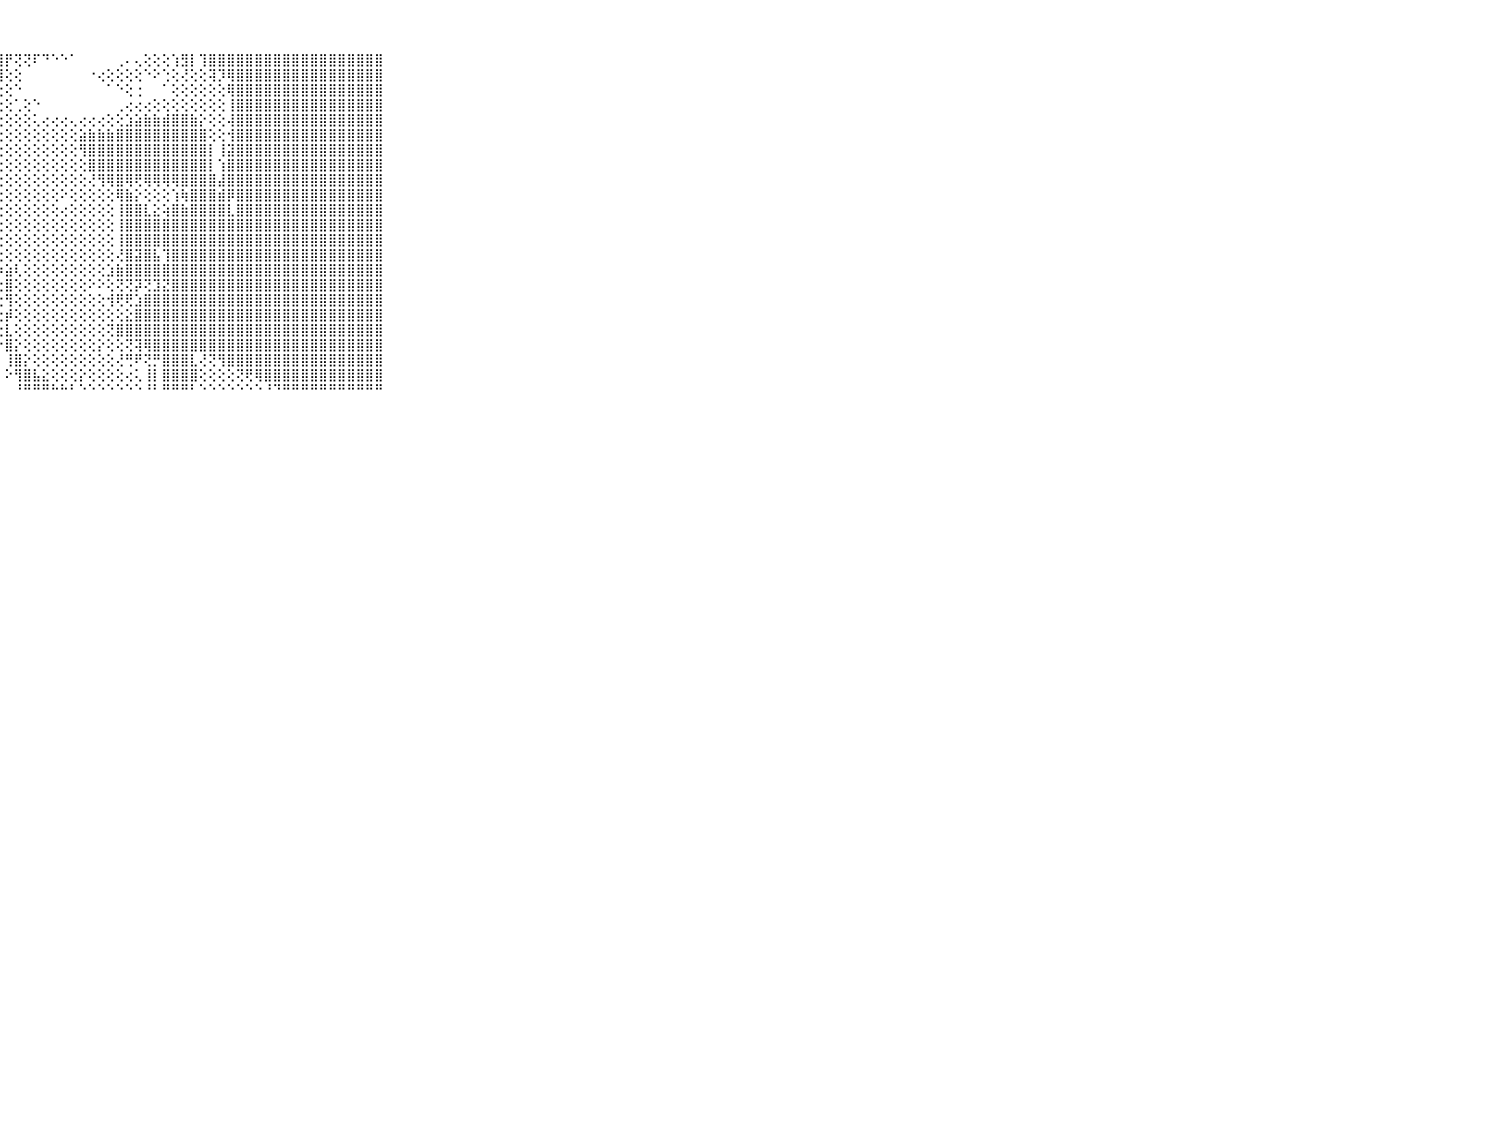

⠀⠀⠀⠀⠀⠀⠀⠀⠀⠀⠀⣿⣿⣿⣿⣿⣿⣿⣿⣿⣿⣿⣿⣿⣿⣿⣿⣿⡟⢝⢝⠏⠙⠑⠑⠁⠀⠀⠀⠀⢀⠄⢄⢕⢕⢕⢱⣻⡇⢹⣿⣿⣿⣿⣿⣿⣿⣿⣿⣿⣿⣿⣿⣿⣿⣿⣿⣿⣿⠀⠀⠀⠀⠀⠀⠀⠀⠀⠀⠀⠀
⠀⠀⠀⠀⠀⠀⠀⠀⠀⠀⠀⣿⣿⣿⣿⣿⣿⣿⣿⣿⣿⣿⣿⣿⣿⣿⣿⣿⢕⢕⠀⠀⠀⠀⠀⠀⠀⠐⢔⢕⢕⢕⢕⠑⠕⢑⢕⢜⢕⢕⢽⡹⢿⣿⣿⣿⣿⣿⣿⣿⣿⣿⣿⣿⣿⣿⣿⣿⣿⠀⠀⠀⠀⠀⠀⠀⠀⠀⠀⠀⠀
⠀⠀⠀⠀⠀⠀⠀⠀⠀⠀⠀⣿⣿⣿⣿⣿⣿⣿⣿⣿⣿⣿⣿⣿⡟⢟⢕⢕⢕⠑⠀⠀⠀⠀⠀⠀⠀⠀⠀⠁⠑⢕⢐⠀⠀⠁⢕⢕⢕⢕⢕⢕⢿⣿⣿⣿⣿⣿⣿⣿⣿⣿⣿⣿⣿⣿⣿⣿⣿⠀⠀⠀⠀⠀⠀⠀⠀⠀⠀⠀⠀
⠀⠀⠀⠀⠀⠀⠀⠀⠀⠀⠀⣿⣿⣿⣿⣿⣿⣿⣿⣿⣿⣿⣿⣿⣞⢕⢕⢕⢕⢁⢕⠑⠀⠀⠀⠀⠀⠀⠀⠀⢀⢔⢔⢔⢕⢕⢕⢕⢕⢕⢕⢕⢸⣿⣿⣿⣿⣿⣿⣿⣿⣿⣿⣿⣿⣿⣿⣿⣿⠀⠀⠀⠀⠀⠀⠀⠀⠀⠀⠀⠀
⠀⠀⠀⠀⠀⠀⠀⠀⠀⠀⠀⣿⣿⣿⣿⣿⣿⣿⣿⣿⣿⣿⣿⣿⣷⡕⢕⢕⢕⢕⢕⢅⢔⢔⢔⢄⢔⢔⢔⢕⢕⣱⣵⣷⣷⣾⣿⣿⣷⡕⢕⢕⢼⣿⣿⣿⣿⣿⣿⣿⣿⣿⣿⣿⣿⣿⣿⣿⣿⠀⠀⠀⠀⠀⠀⠀⠀⠀⠀⠀⠀
⠀⠀⠀⠀⠀⠀⠀⠀⠀⠀⠀⣿⣿⣿⣿⣿⣿⣿⣿⣿⣿⣿⣿⣿⣿⡇⢕⢕⢕⢕⢕⢕⢕⢕⢕⢕⣵⣷⣷⣷⣿⣿⣿⣿⣿⣿⣿⣿⣿⣿⢕⢕⢺⣿⣿⣿⣿⣿⣿⣿⣿⣿⣿⣿⣿⣿⣿⣿⣿⠀⠀⠀⠀⠀⠀⠀⠀⠀⠀⠀⠀
⠀⠀⠀⠀⠀⠀⠀⠀⠀⠀⠀⣿⣿⣿⣿⣿⣿⣿⣿⣿⣿⣿⣿⣿⣿⡇⢕⢕⢕⢕⢕⢕⢕⢕⢕⢕⢻⣿⣿⣿⣿⣿⣿⣿⣿⣿⣿⣿⣿⣿⡇⢸⣽⣿⣿⣿⣿⣿⣿⣿⣿⣿⣿⣿⣿⣿⣿⣿⣿⠀⠀⠀⠀⠀⠀⠀⠀⠀⠀⠀⠀
⠀⠀⠀⠀⠀⠀⠀⠀⠀⠀⠀⣿⣿⣿⣿⣿⣿⣿⣿⣿⣿⣿⣿⣿⣿⡇⢕⢕⢕⢕⢕⢕⢕⢕⢕⢕⢕⣿⣿⣿⣿⣿⣿⣿⣿⣿⣿⣿⣿⣿⡇⢱⣿⣿⣿⣿⣿⣿⣿⣿⣿⣿⣿⣿⣿⣿⣿⣿⣿⠀⠀⠀⠀⠀⠀⠀⠀⠀⠀⠀⠀
⠀⠀⠀⠀⠀⠀⠀⠀⠀⠀⠀⣿⣿⣿⣿⣿⣿⣿⣿⣿⣿⣿⣿⣿⣿⡇⢕⢕⢕⢕⢕⢕⢕⢕⢕⢕⢕⢜⢻⢿⣿⢿⢟⢿⢿⢿⢿⣿⣿⣿⣿⣼⣿⣿⣿⣿⣿⣿⣿⣿⣿⣿⣿⣿⣿⣿⣿⣿⣿⠀⠀⠀⠀⠀⠀⠀⠀⠀⠀⠀⠀
⠀⠀⠀⠀⠀⠀⠀⠀⠀⠀⠀⣿⣿⣿⣿⣿⣿⣿⣿⣿⣿⣿⣿⣿⣿⣿⡕⢕⢕⢕⢕⢕⢕⢕⠕⢕⢕⢕⢕⢕⢿⣷⡕⢕⢕⢕⢱⢷⣿⣿⣿⣾⡿⣿⣿⣿⣿⣿⣿⣿⣿⣿⣿⣿⣿⣿⣿⣿⣿⠀⠀⠀⠀⠀⠀⠀⠀⠀⠀⠀⠀
⠀⠀⠀⠀⠀⠀⠀⠀⠀⠀⠀⣿⣿⣿⣿⣿⣿⣿⣿⣿⣿⣿⣿⣿⡟⢏⢕⢕⢕⢕⢕⢕⢕⢕⢔⢕⢕⢕⢕⢕⢸⣿⣿⣇⣕⢵⣿⣷⣿⣿⣿⣿⣇⣿⣿⣿⣿⣿⣿⣿⣿⣿⣿⣿⣿⣿⣿⣿⣿⠀⠀⠀⠀⠀⠀⠀⠀⠀⠀⠀⠀
⠀⠀⠀⠀⠀⠀⠀⠀⠀⠀⠀⣿⣿⣿⣿⣿⣿⣿⣿⣿⣿⣿⣿⣿⣧⢕⢕⢕⢕⢕⢕⢕⢕⢕⢕⢕⢕⢕⢕⢕⢸⣿⣿⣿⣿⣿⣿⣿⣿⣿⣿⣿⣿⣿⣿⣿⣿⣿⣿⣿⣿⣿⣿⣿⣿⣿⣿⣿⣿⠀⠀⠀⠀⠀⠀⠀⠀⠀⠀⠀⠀
⠀⠀⠀⠀⠀⠀⠀⠀⠀⠀⠀⣿⣿⣿⣿⣿⣿⣿⣿⣿⣿⣿⣿⣿⣿⣗⢕⢕⢕⢕⢕⢕⢕⢕⢕⢕⢕⢕⢕⢕⢸⣿⣿⣿⣿⣿⣿⣿⣿⣿⣿⣿⣿⣿⣿⣿⣿⣿⣿⣿⣿⣿⣿⣿⣿⣿⣿⣿⣿⠀⠀⠀⠀⠀⠀⠀⠀⠀⠀⠀⠀
⠀⠀⠀⠀⠀⠀⠀⠀⠀⠀⠀⣿⣿⣿⣿⣿⣿⣿⣿⣿⣿⣿⣿⣿⣿⣿⣼⢕⢕⢕⢕⢕⢕⢕⢕⢕⢕⢕⢕⢕⢜⣿⣽⣿⣧⢹⣿⣿⣿⣿⣿⣿⣿⣿⣿⣿⣿⣿⣿⣿⣿⣿⣿⣿⣿⣿⣿⣿⣿⠀⠀⠀⠀⠀⠀⠀⠀⠀⠀⠀⠀
⠀⠀⠀⠀⠀⠀⠀⠀⠀⠀⠀⣿⣿⣿⣿⣿⣿⣿⣿⣿⣿⣿⣿⣿⣿⣿⣿⡷⣵⢇⢕⢕⢕⢕⢕⢕⢕⢕⢕⣱⣷⣿⣿⣿⣿⣿⣿⣿⣿⣿⣿⣿⣿⣿⣿⣿⣿⣿⣿⣿⣿⣿⣿⣿⣿⣿⣿⣿⣿⠀⠀⠀⠀⠀⠀⠀⠀⠀⠀⠀⠀
⠀⠀⠀⠀⠀⠀⠀⠀⠀⠀⠀⣿⣿⣿⣿⣿⣿⣿⣿⣿⣿⣿⣿⣿⣿⡿⢏⢕⣿⢕⢕⢕⢕⢕⢕⢕⢕⠕⠕⢕⢝⢝⡽⢝⣹⣝⣿⣿⣿⣿⣿⣿⣿⣿⣿⣿⣿⣿⣿⣿⣿⣿⣿⣿⣿⣿⣿⣿⣿⠀⠀⠀⠀⠀⠀⠀⠀⠀⠀⠀⠀
⠀⠀⠀⠀⠀⠀⠀⠀⠀⠀⠀⣿⣿⣿⣿⣿⣿⣿⣿⣿⣿⣿⣿⢟⠏⠕⠁⢕⢻⢕⢕⢕⢕⢕⢕⢕⢕⢕⢕⢺⢟⢟⣱⣿⣿⣿⣿⣿⣿⣿⣿⣿⣿⣿⣿⣿⣿⣿⣿⣿⣿⣿⣿⣿⣿⣿⣿⣿⣿⠀⠀⠀⠀⠀⠀⠀⠀⠀⠀⠀⠀
⠀⠀⠀⠀⠀⠀⠀⠀⠀⠀⠀⣿⣿⣿⣿⣿⣿⡿⢿⢟⠟⠏⠑⠁⠀⠀⠀⢕⡾⢕⢕⢕⢕⢕⢕⢕⢕⢕⢕⢕⢕⣕⣿⣿⣿⣿⣿⣿⣿⣿⣿⣿⣿⣿⣿⣿⣿⣿⣿⣿⣿⣿⣿⣿⣿⣿⣿⣿⣿⠀⠀⠀⠀⠀⠀⠀⠀⠀⠀⠀⠀
⠀⠀⠀⠀⠀⠀⠀⠀⠀⠀⠀⡿⢿⢟⠝⠝⠑⠁⠁⠀⠀⠀⠀⠀⠀⠀⠀⢕⣇⢕⢕⢕⢕⢕⢕⢕⢕⢕⢕⢝⣿⣿⣿⣿⣿⣿⣿⣿⣿⣿⣿⣿⣿⣿⣿⣿⣿⣿⣿⣿⣿⣿⣿⣿⣿⣿⣿⣿⣿⠀⠀⠀⠀⠀⠀⠀⠀⠀⠀⠀⠀
⠀⠀⠀⠀⠀⠀⠀⠀⠀⠀⠀⠁⠁⠀⠀⠀⠀⠀⠀⠀⠀⠀⠀⠀⠀⠀⠀⠑⣿⡕⢕⢕⢕⢕⢕⢕⢕⢕⡕⢕⢕⢝⢽⢿⣿⣿⣿⣿⣿⣿⣿⣿⣿⣿⣿⣿⣿⣿⣿⣿⣿⣿⣿⣿⣿⣿⣿⣿⣿⠀⠀⠀⠀⠀⠀⠀⠀⠀⠀⠀⠀
⠀⠀⠀⠀⠀⠀⠀⠀⠀⠀⠀⠀⠀⠀⠀⠀⠀⠀⠀⠀⠀⠀⠀⠀⠀⠀⠀⠀⢸⣿⡕⢕⢕⢕⢕⢕⢕⢕⢕⢕⢜⢛⠟⢝⡛⣿⣿⣿⣇⢜⢝⢻⣿⣿⣿⣿⣿⣿⣿⣿⣿⣿⣿⣿⣿⣿⣿⣿⣿⠀⠀⠀⠀⠀⠀⠀⠀⠀⠀⠀⠀
⠀⠀⠀⠀⠀⠀⠀⠀⠀⠀⠀⠀⠀⠀⠀⠀⠀⠀⠀⠀⠀⠀⠀⠀⠀⠀⠀⠀⠕⢻⣿⣧⣕⢕⢕⢕⡕⢕⢕⢕⢕⢔⢅⢸⡇⣿⣿⣿⣿⢕⢕⢕⢕⢝⢟⢿⣿⣿⣿⣿⣿⣿⣿⣿⣿⣿⣿⣿⣿⠀⠀⠀⠀⠀⠀⠀⠀⠀⠀⠀⠀
⠀⠀⠀⠀⠀⠀⠀⠀⠀⠀⠀⠀⠀⠀⠀⠀⠀⠀⠀⠀⠀⠀⠀⠀⠀⠀⠀⠀⠀⠘⠛⠛⠛⠓⠓⠃⠑⠑⠑⠑⠑⠑⠑⠘⠃⠛⠛⠛⠃⠑⠑⠑⠑⠑⠑⠑⠘⠙⠛⠛⠛⠛⠛⠛⠛⠛⠛⠛⠛⠀⠀⠀⠀⠀⠀⠀⠀⠀⠀⠀⠀